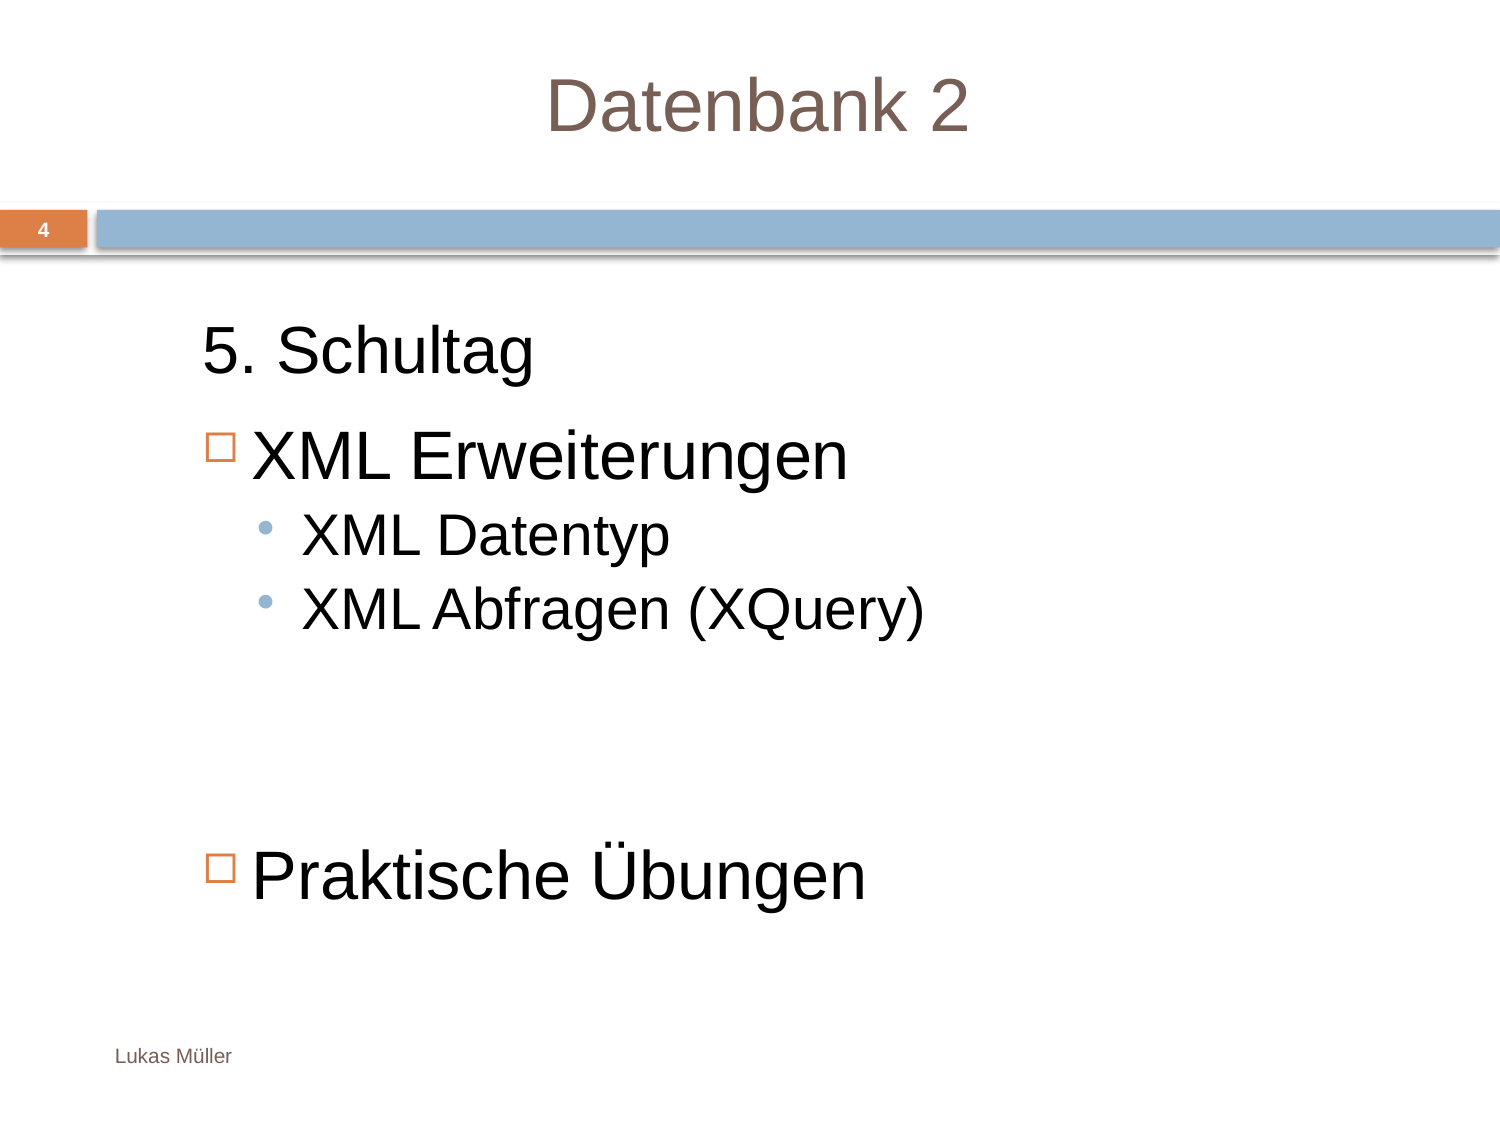

# Datenbank 2
4
5. Schultag
XML Erweiterungen
XML Datentyp
XML Abfragen (XQuery)

Praktische Übungen
Lukas Müller